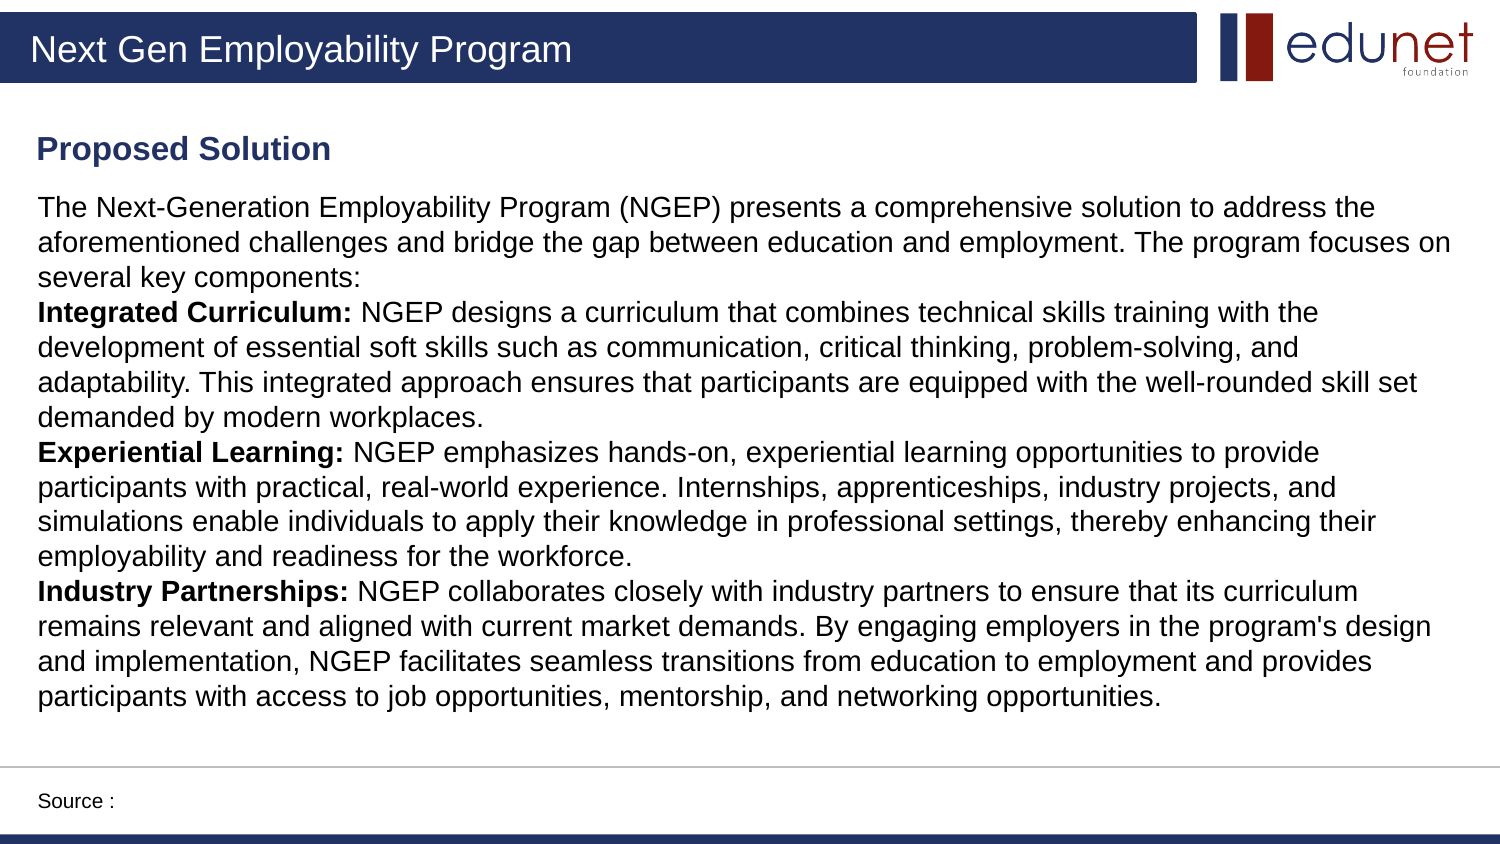

Proposed Solution
The Next-Generation Employability Program (NGEP) presents a comprehensive solution to address the aforementioned challenges and bridge the gap between education and employment. The program focuses on several key components:
Integrated Curriculum: NGEP designs a curriculum that combines technical skills training with the development of essential soft skills such as communication, critical thinking, problem-solving, and adaptability. This integrated approach ensures that participants are equipped with the well-rounded skill set demanded by modern workplaces.
Experiential Learning: NGEP emphasizes hands-on, experiential learning opportunities to provide participants with practical, real-world experience. Internships, apprenticeships, industry projects, and simulations enable individuals to apply their knowledge in professional settings, thereby enhancing their employability and readiness for the workforce.
Industry Partnerships: NGEP collaborates closely with industry partners to ensure that its curriculum remains relevant and aligned with current market demands. By engaging employers in the program's design and implementation, NGEP facilitates seamless transitions from education to employment and provides participants with access to job opportunities, mentorship, and networking opportunities.

Source :